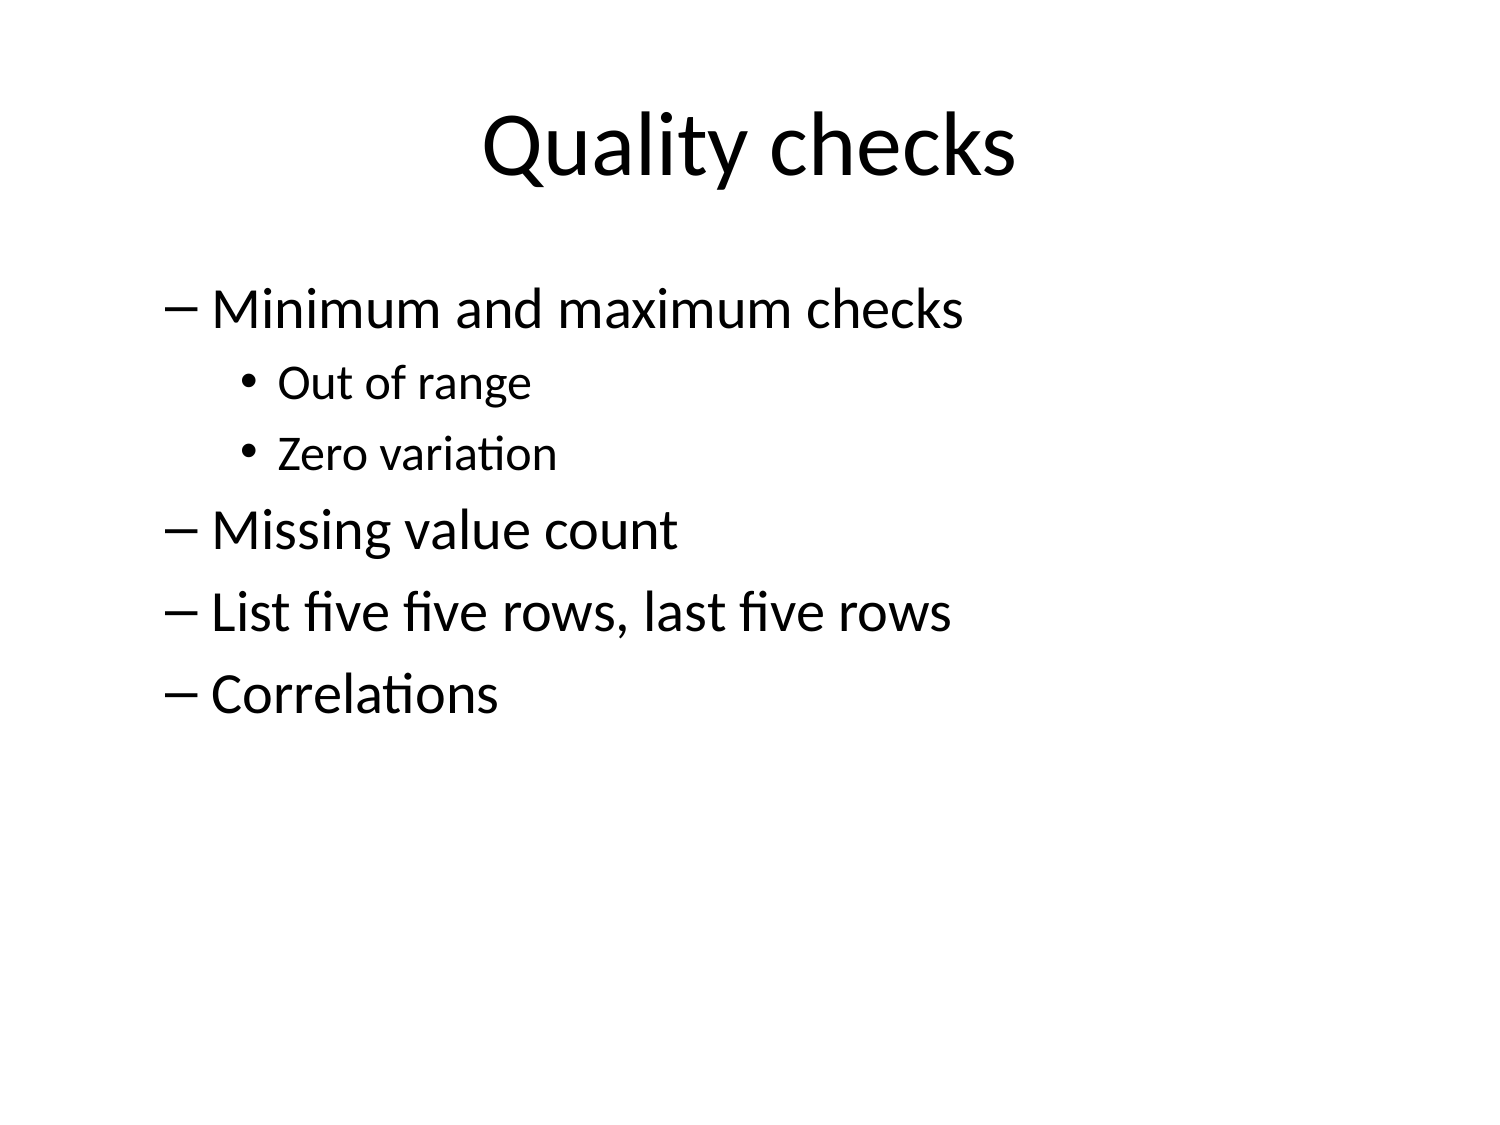

# Quality checks
Minimum and maximum checks
Out of range
Zero variation
Missing value count
List five five rows, last five rows
Correlations